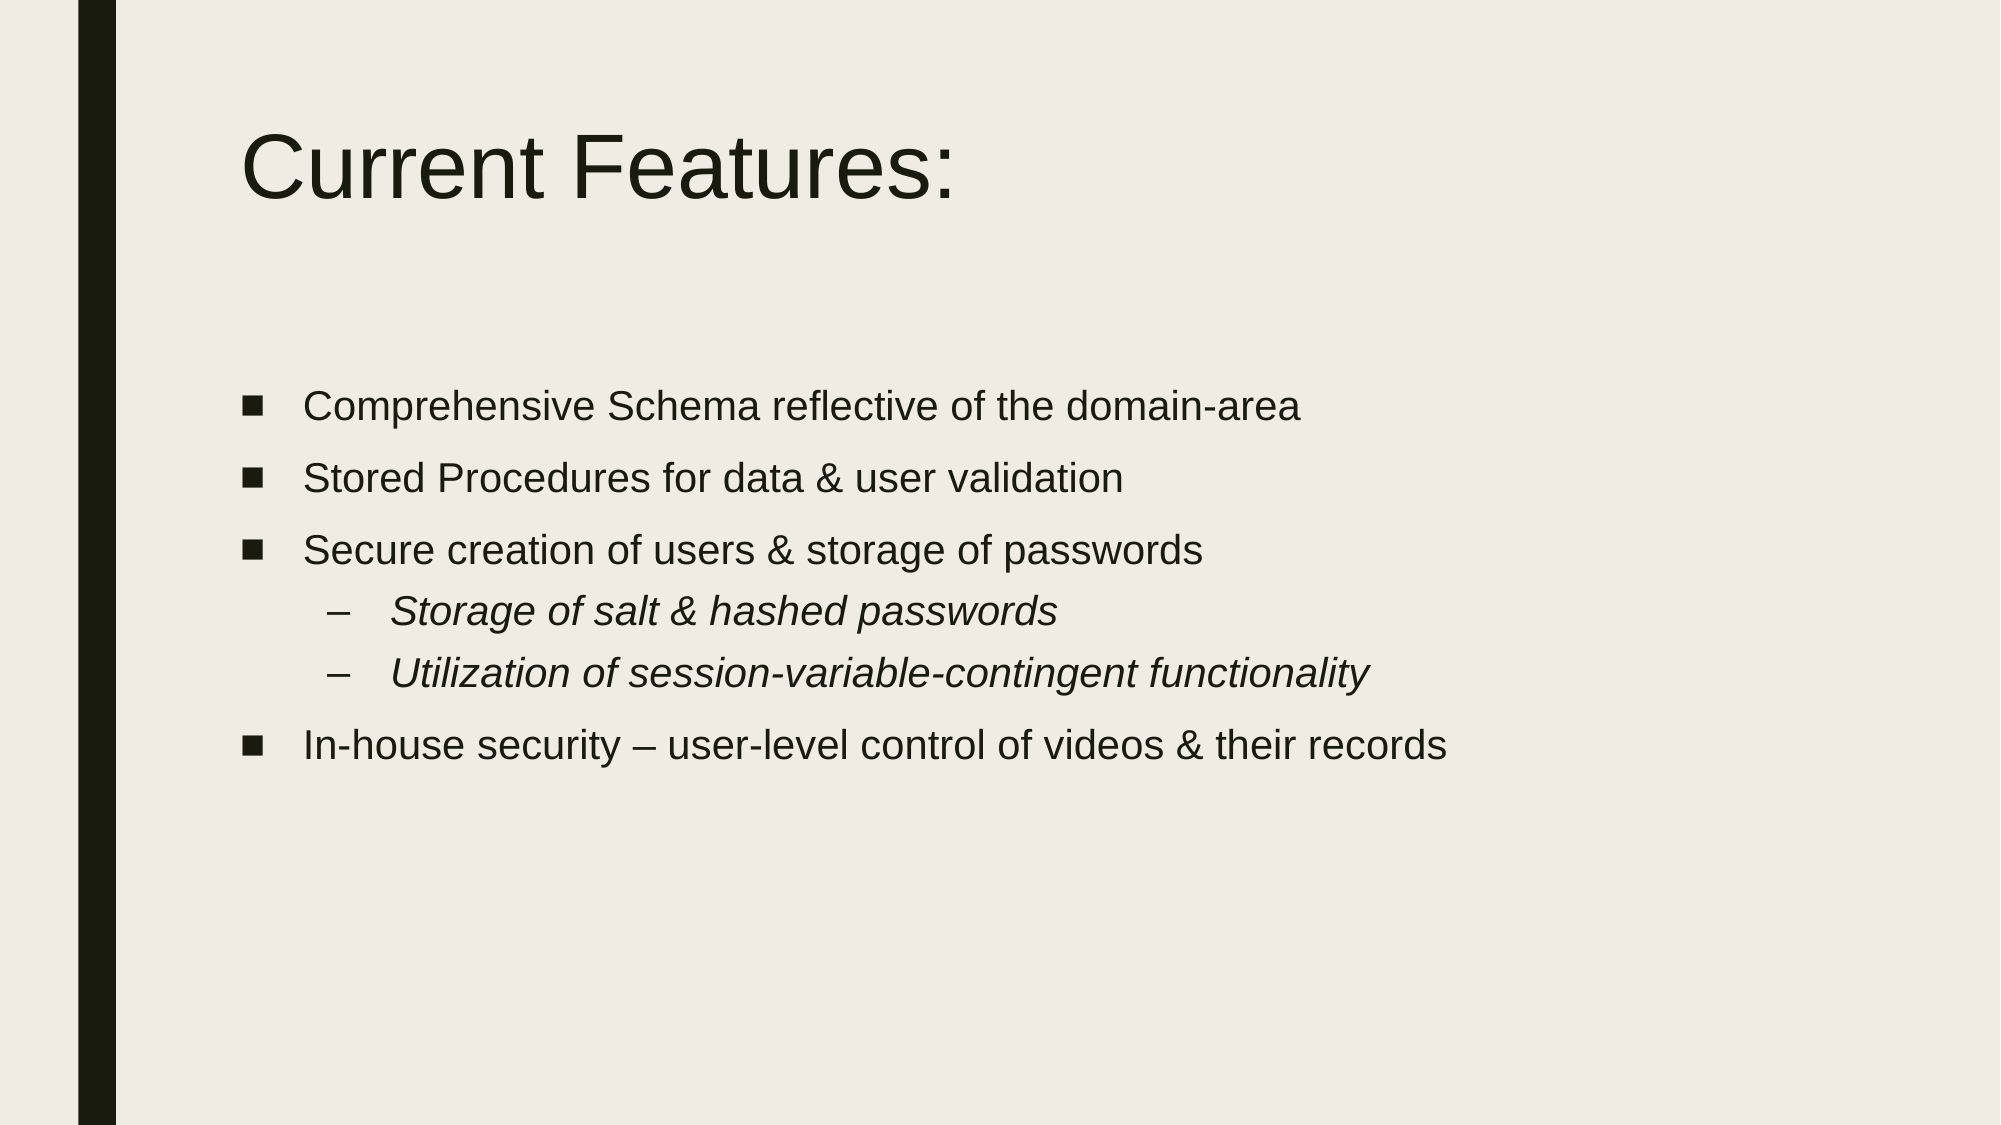

# Current Features:
Comprehensive Schema reflective of the domain-area
Stored Procedures for data & user validation
Secure creation of users & storage of passwords
Storage of salt & hashed passwords
Utilization of session-variable-contingent functionality
In-house security – user-level control of videos & their records